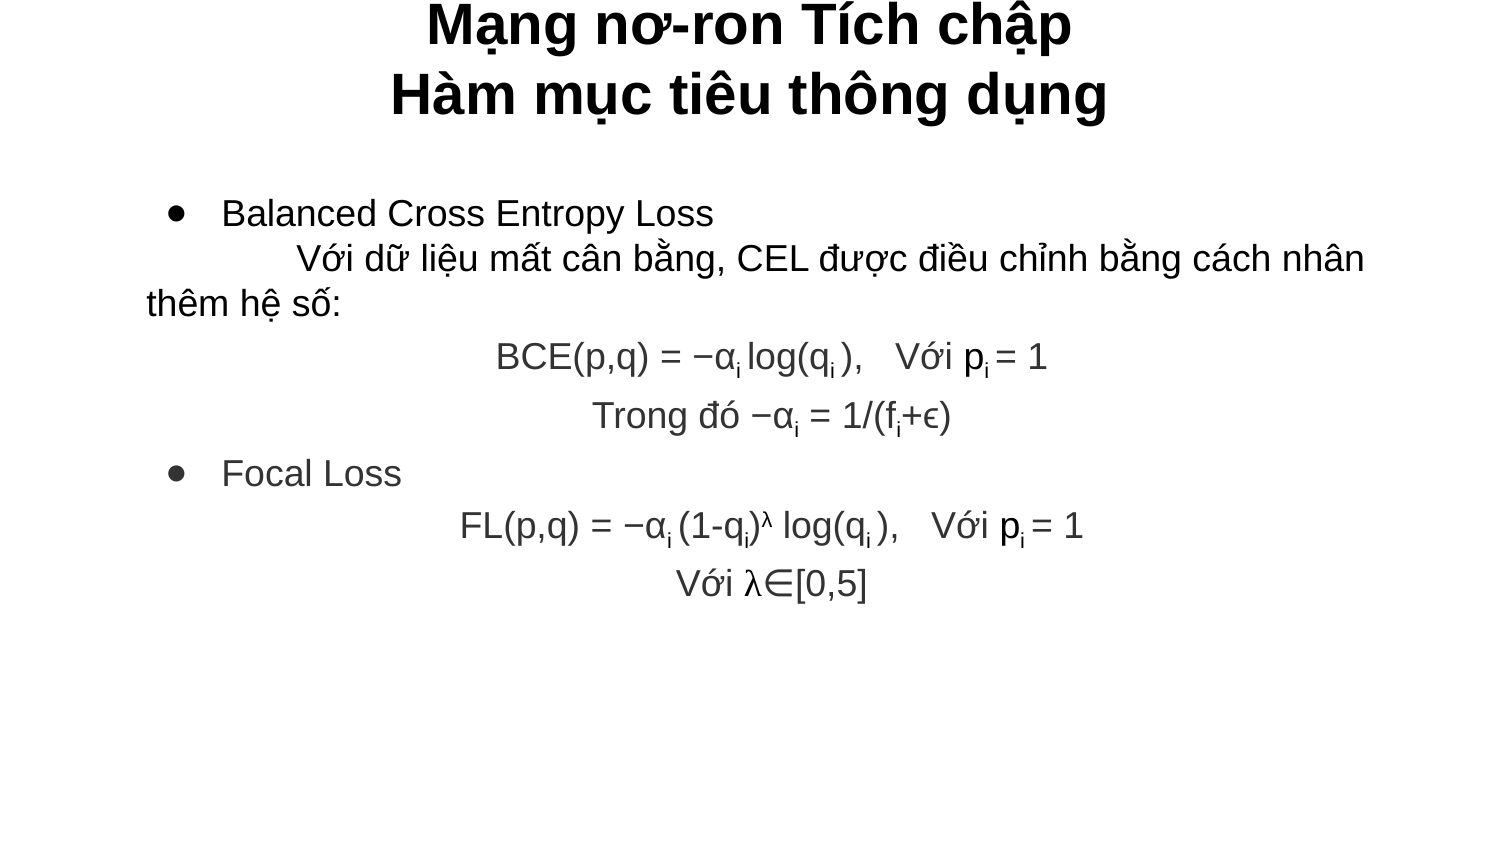

# Mạng nơ-ron Tích chập
Hàm mục tiêu thông dụng
Balanced Cross Entropy Loss
	Với dữ liệu mất cân bằng, CEL được điều chỉnh bằng cách nhân thêm hệ số:
BCE(p,q) = −αi log(qi ),   Với pi = 1
Trong đó −αi = 1/(fi+ϵ)
Focal Loss
FL(p,q) = −αi (1-qi)λ log(qi ),   Với pi = 1
Với λ∈[0,5]